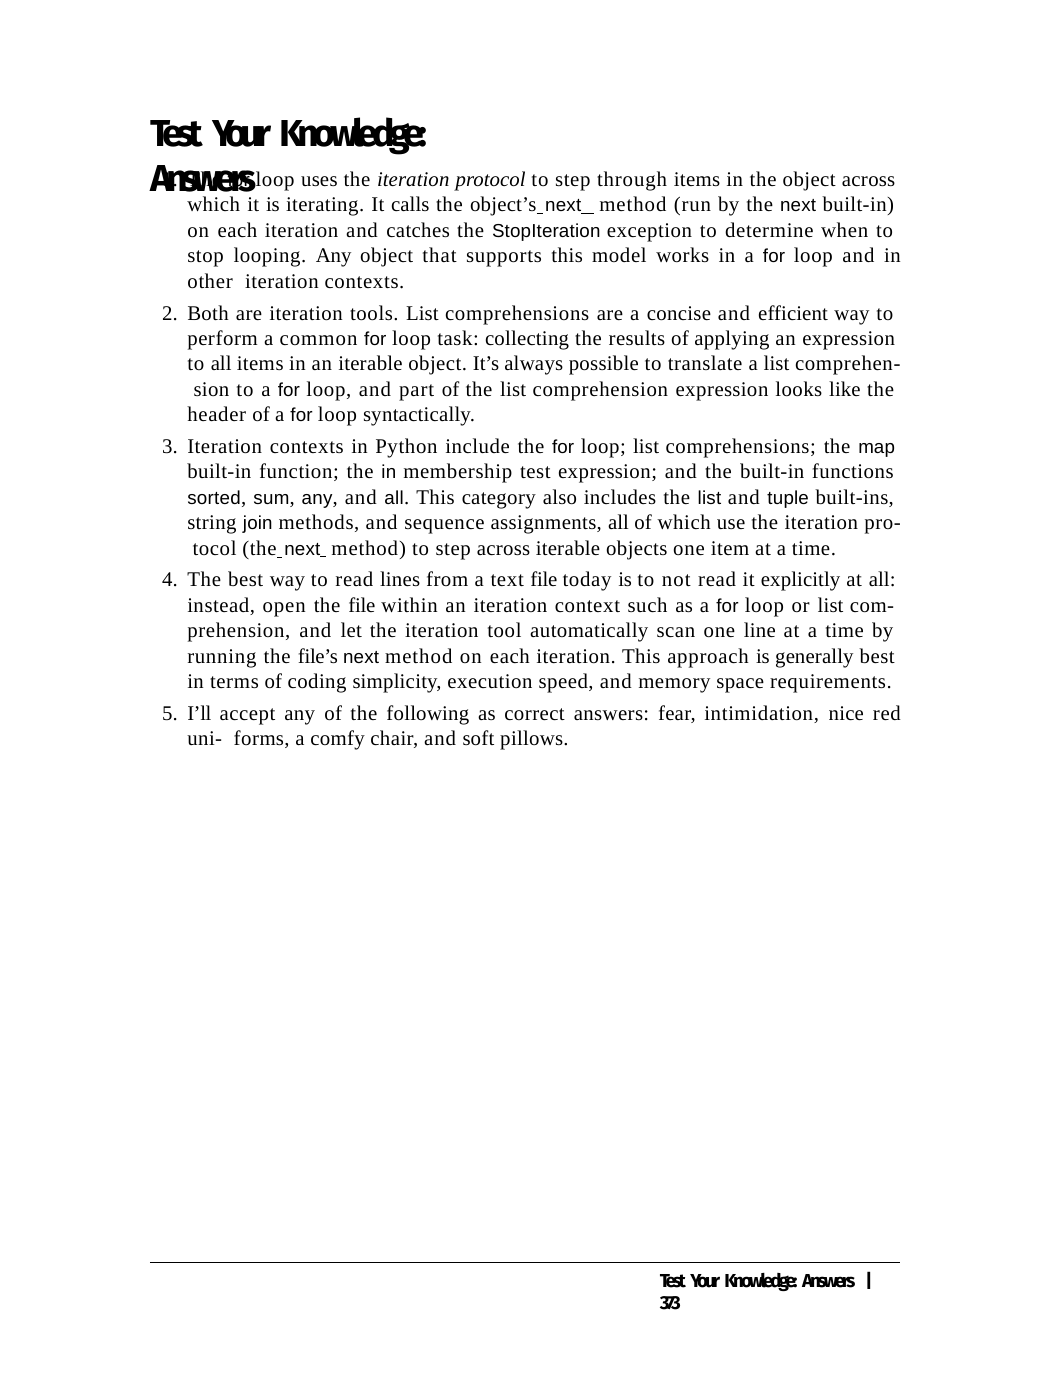

# Test Your Knowledge: Answers
The for loop uses the iteration protocol to step through items in the object across  which it is iterating. It calls the object’s next  method (run by the next built-in)  on each iteration and catches the StopIteration exception to determine when to  stop looping. Any object that supports this model works in a for loop and in other  iteration contexts.
Both are iteration tools. List comprehensions are a concise and efficient way to  perform a common for loop task: collecting the results of applying an expression  to all items in an iterable object. It’s always possible to translate a list comprehen-  sion to a for loop, and part of the list comprehension expression looks like the  header of a for loop syntactically.
Iteration contexts in Python include the for loop; list comprehensions; the map  built-in function; the in membership test expression; and the built-in functions  sorted, sum, any, and all. This category also includes the list and tuple built-ins,  string join methods, and sequence assignments, all of which use the iteration pro-  tocol (the next method) to step across iterable objects one item at a time.
The best way to read lines from a text file today is to not read it explicitly at all:  instead, open the file within an iteration context such as a for loop or list com-  prehension, and let the iteration tool automatically scan one line at a time by  running the file’s next method on each iteration. This approach is generally best  in terms of coding simplicity, execution speed, and memory space requirements.
I’ll accept any of the following as correct answers: fear, intimidation, nice red uni-  forms, a comfy chair, and soft pillows.

Test Your Knowledge: Answers  |  373